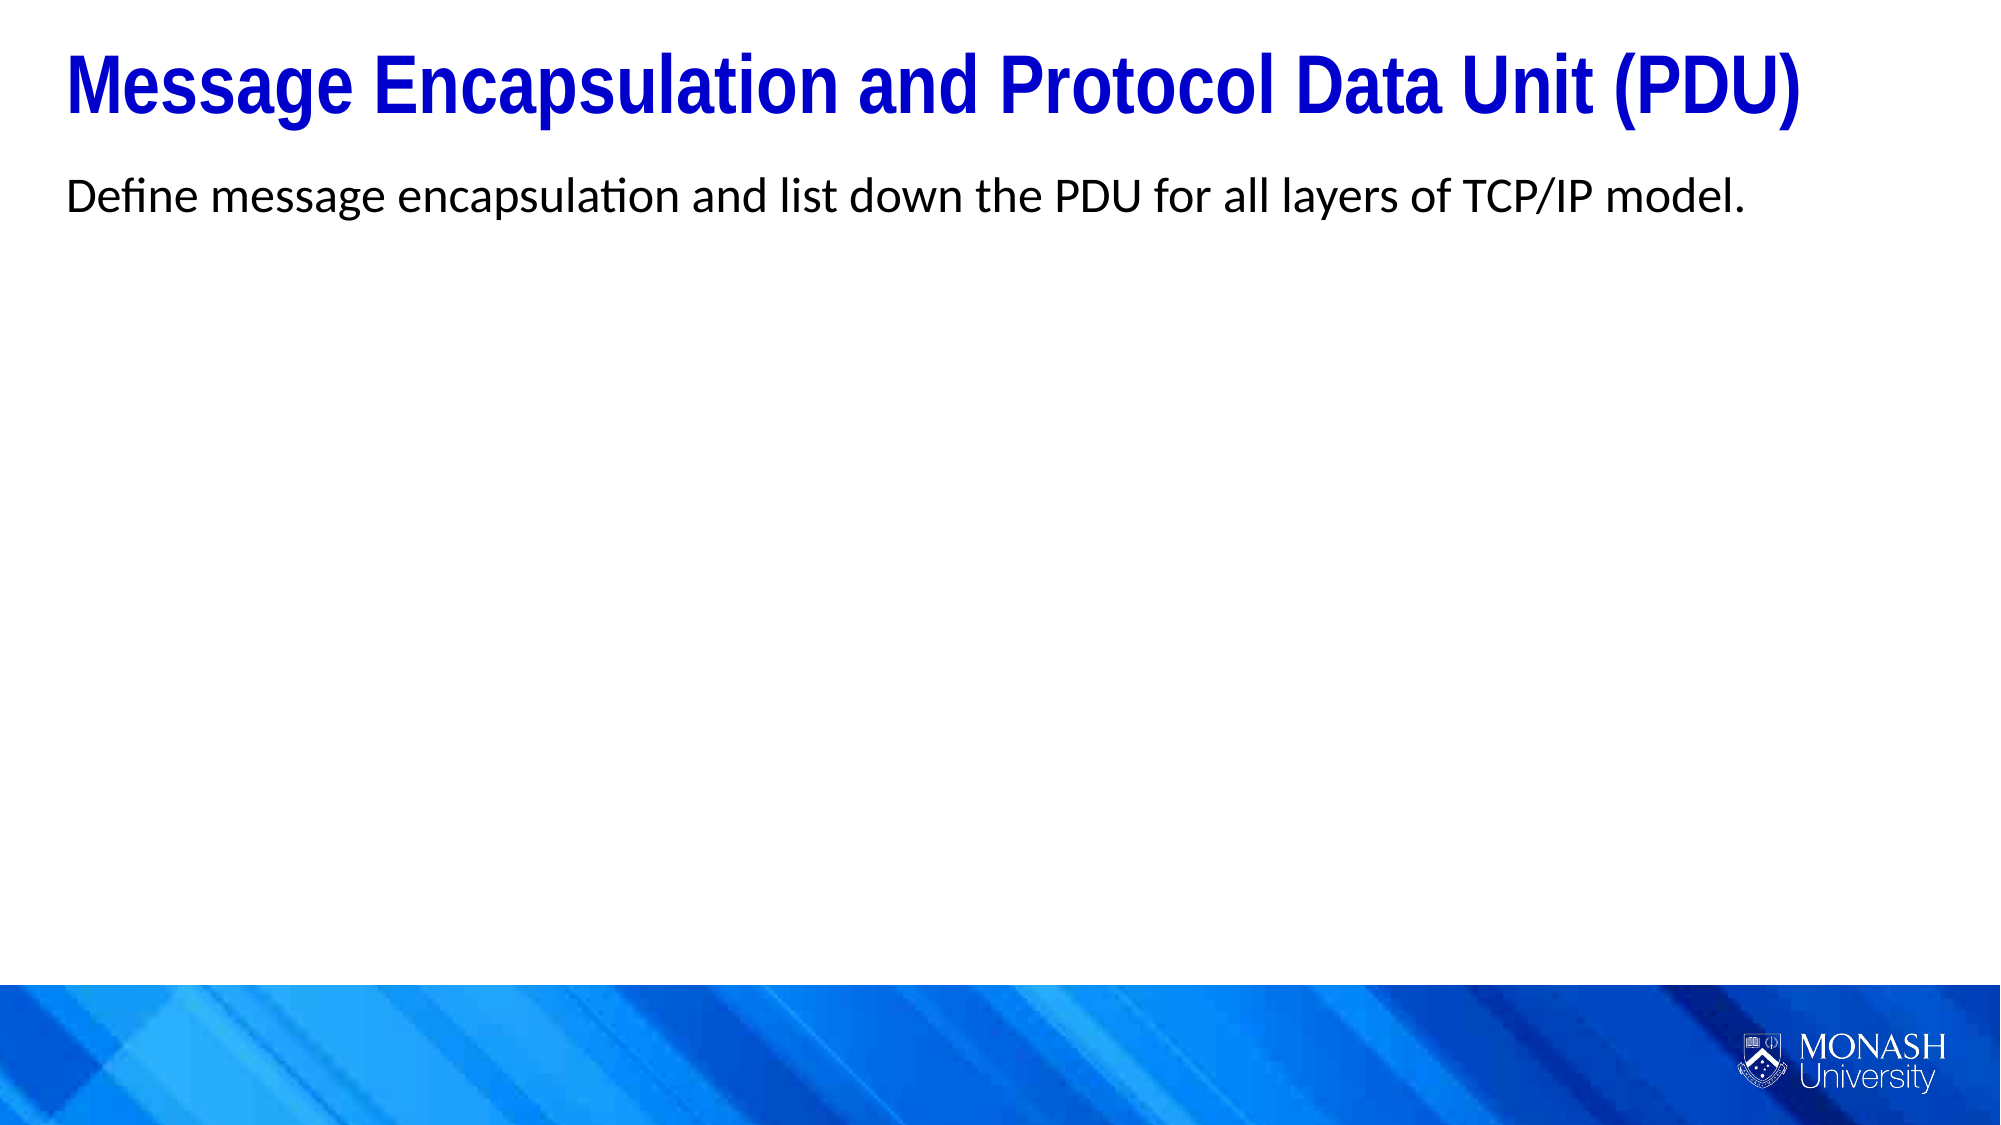

Message Encapsulation and Protocol Data Unit (PDU)
Define message encapsulation and list down the PDU for all layers of TCP/IP model.